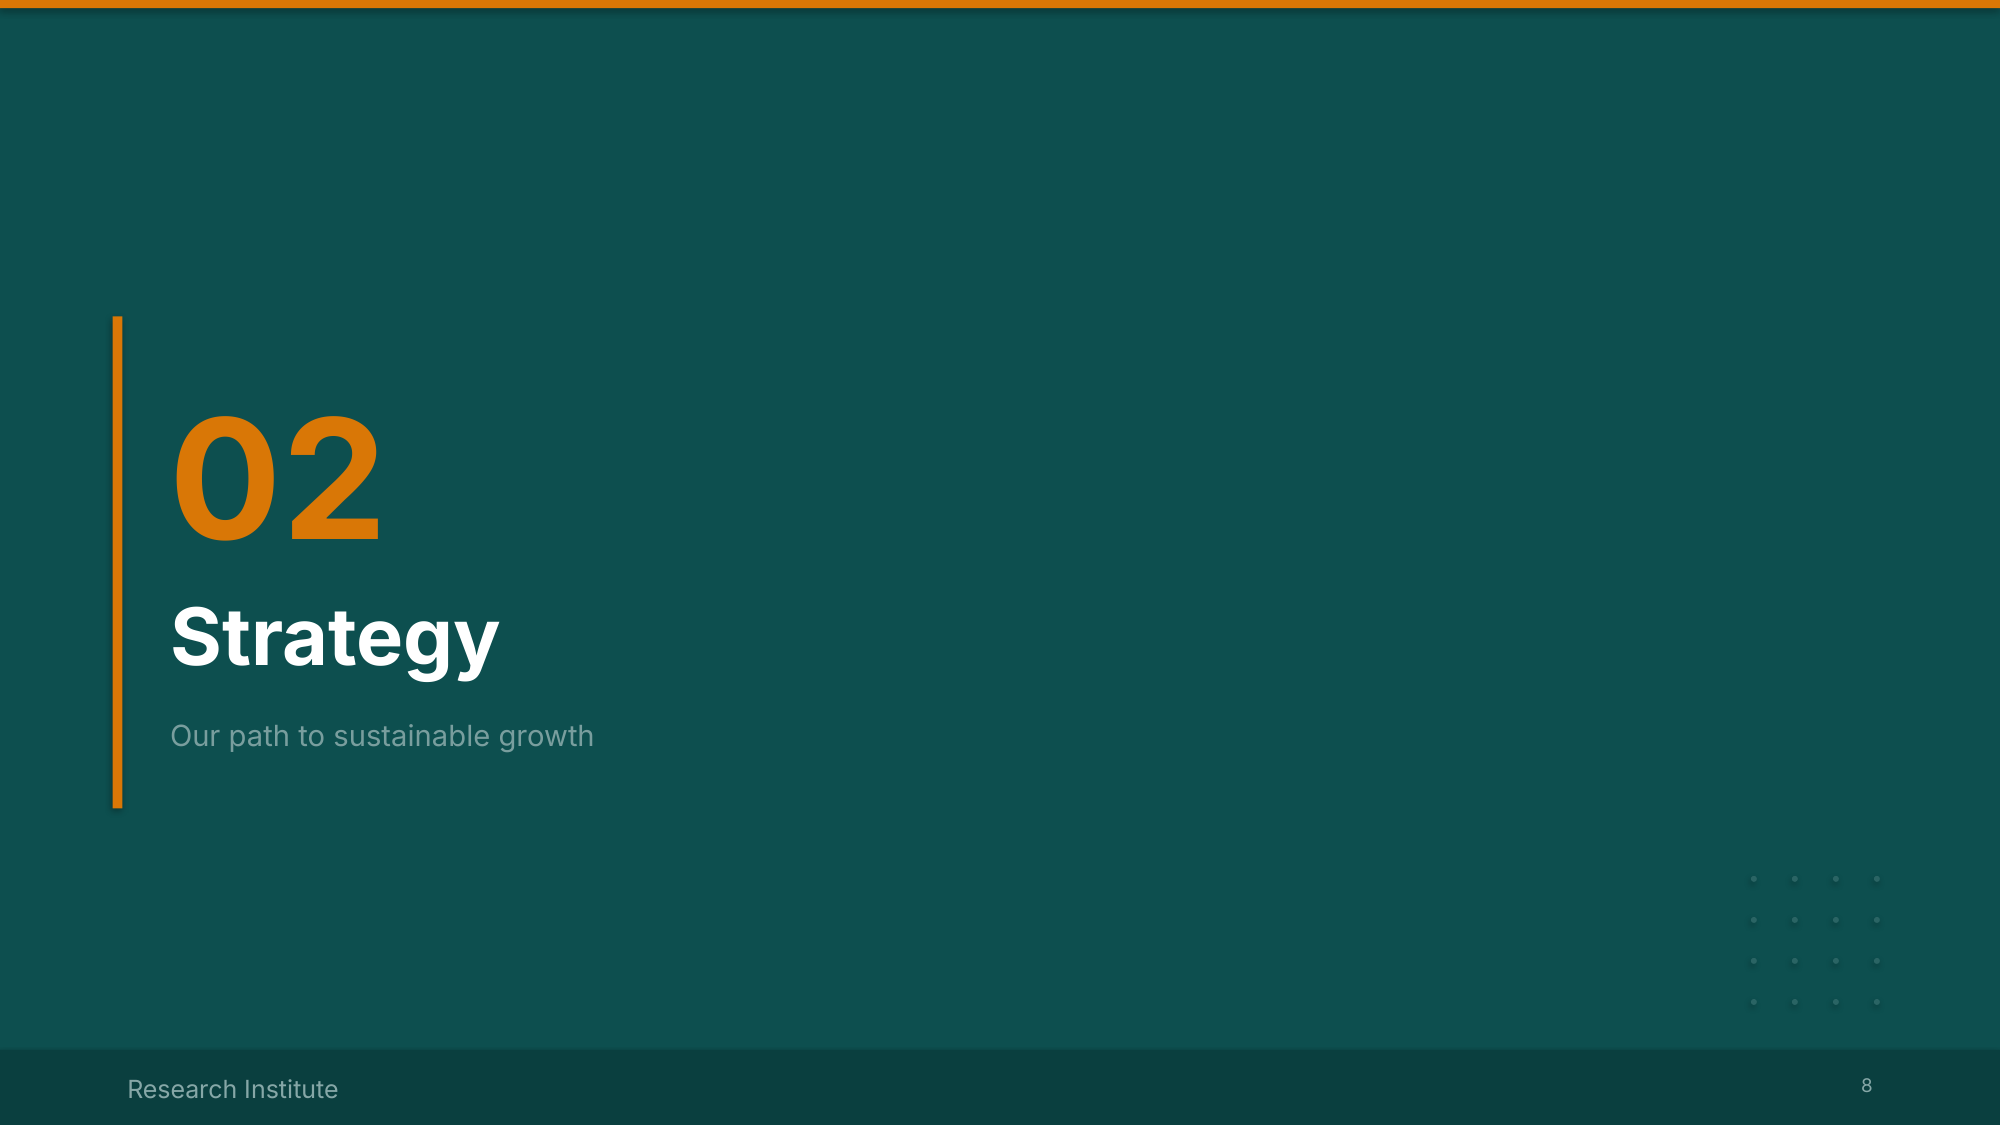

02
Strategy
Our path to sustainable growth

Research Institute
8